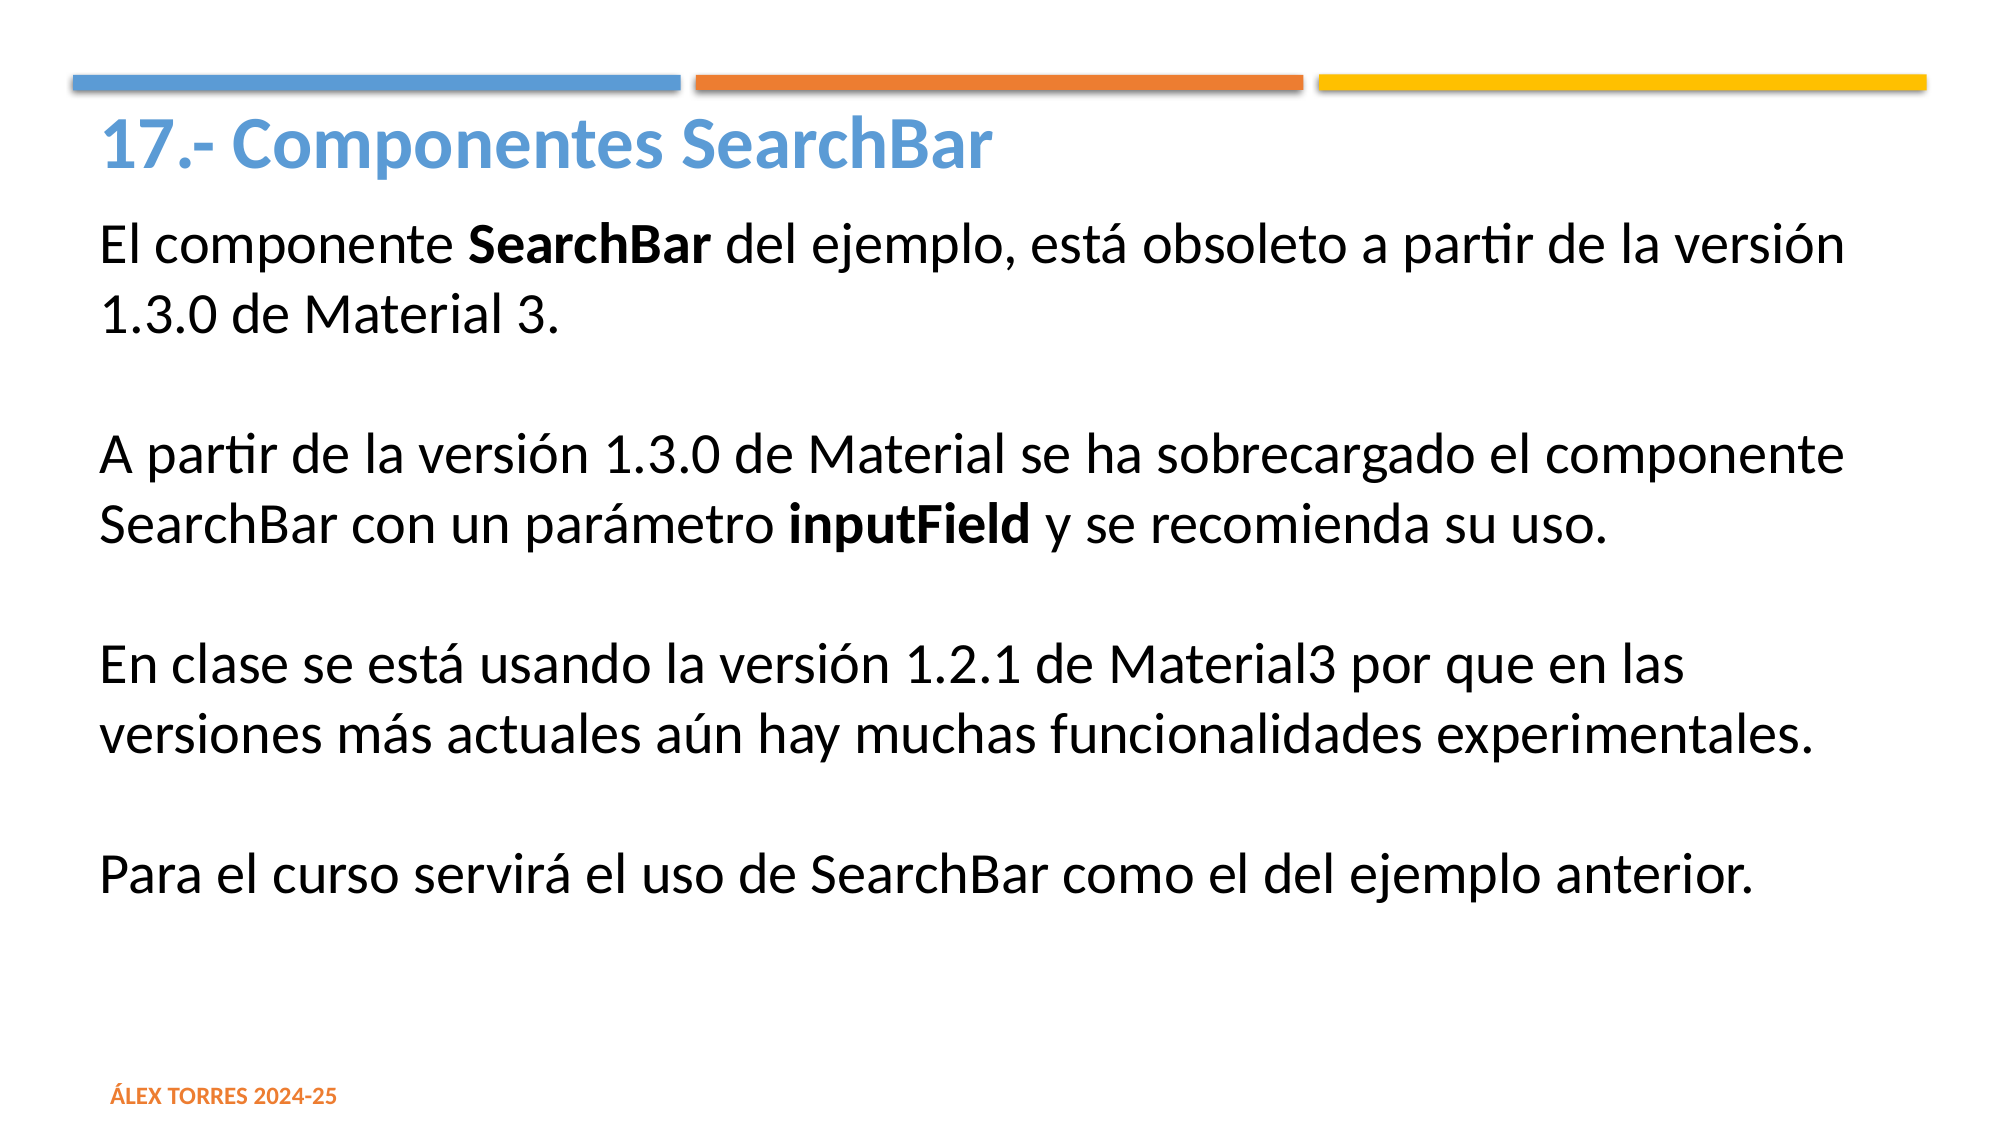

17.- Componentes SearchBar
El componente SearchBar del ejemplo, está obsoleto a partir de la versión 1.3.0 de Material 3.

A partir de la versión 1.3.0 de Material se ha sobrecargado el componente SearchBar con un parámetro inputField y se recomienda su uso.

En clase se está usando la versión 1.2.1 de Material3 por que en las versiones más actuales aún hay muchas funcionalidades experimentales.

Para el curso servirá el uso de SearchBar como el del ejemplo anterior.